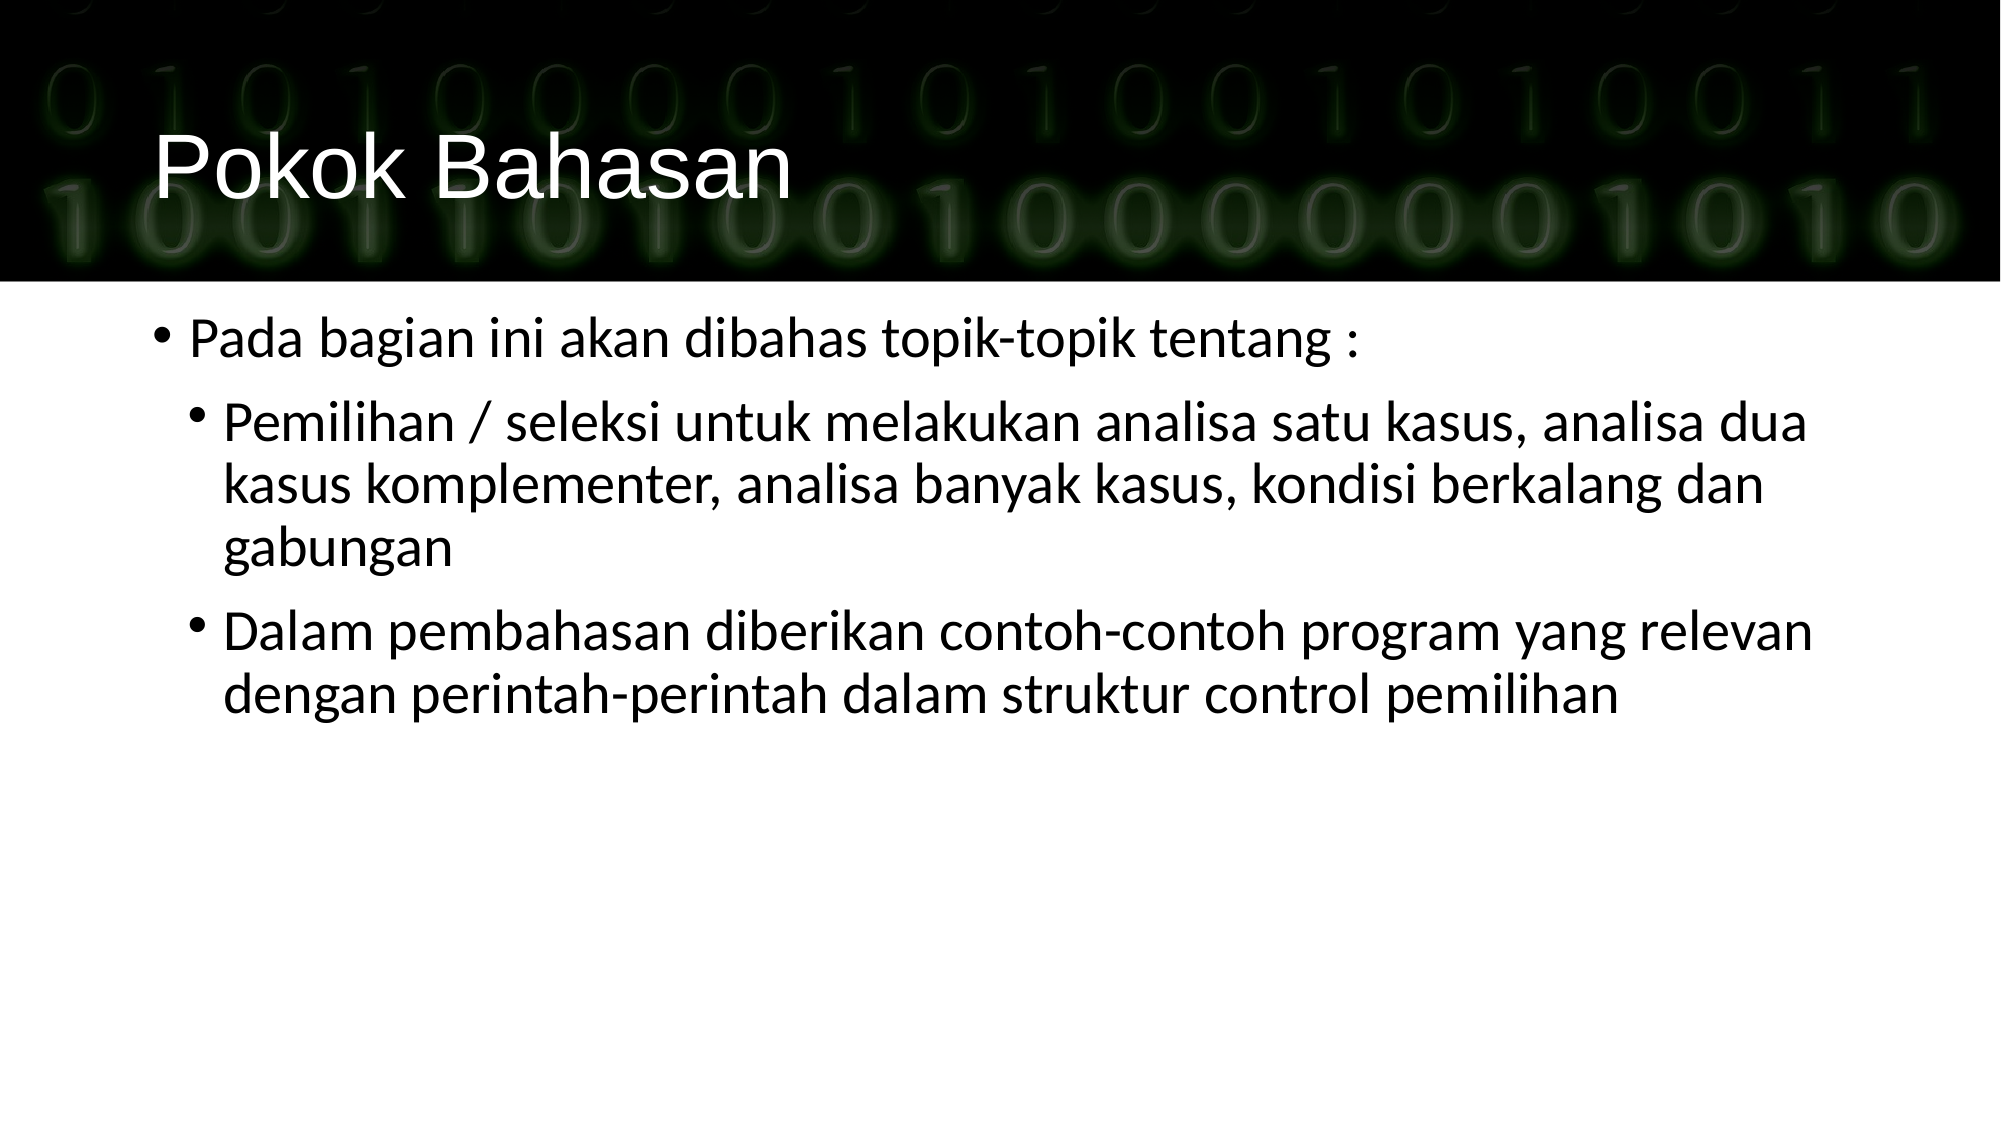

Pokok Bahasan
Pada bagian ini akan dibahas topik-topik tentang :
Pemilihan / seleksi untuk melakukan analisa satu kasus, analisa dua kasus komplementer, analisa banyak kasus, kondisi berkalang dan gabungan
Dalam pembahasan diberikan contoh-contoh program yang relevan dengan perintah-perintah dalam struktur control pemilihan